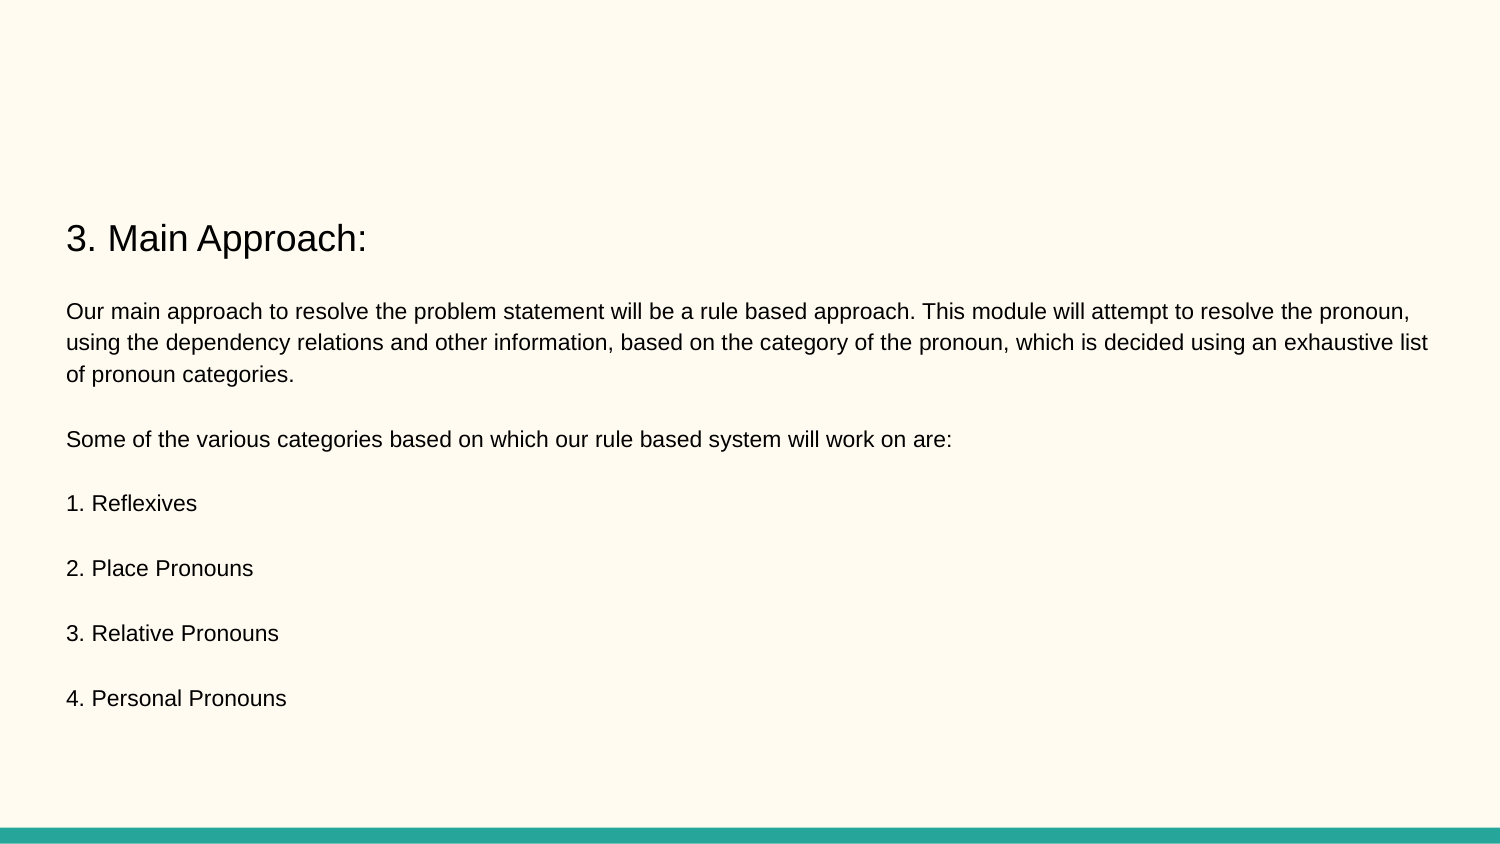

#
3. Main Approach:
Our main approach to resolve the problem statement will be a rule based approach. This module will attempt to resolve the pronoun, using the dependency relations and other information, based on the category of the pronoun, which is decided using an exhaustive list of pronoun categories.
Some of the various categories based on which our rule based system will work on are:
1. Reflexives
2. Place Pronouns
3. Relative Pronouns
4. Personal Pronouns